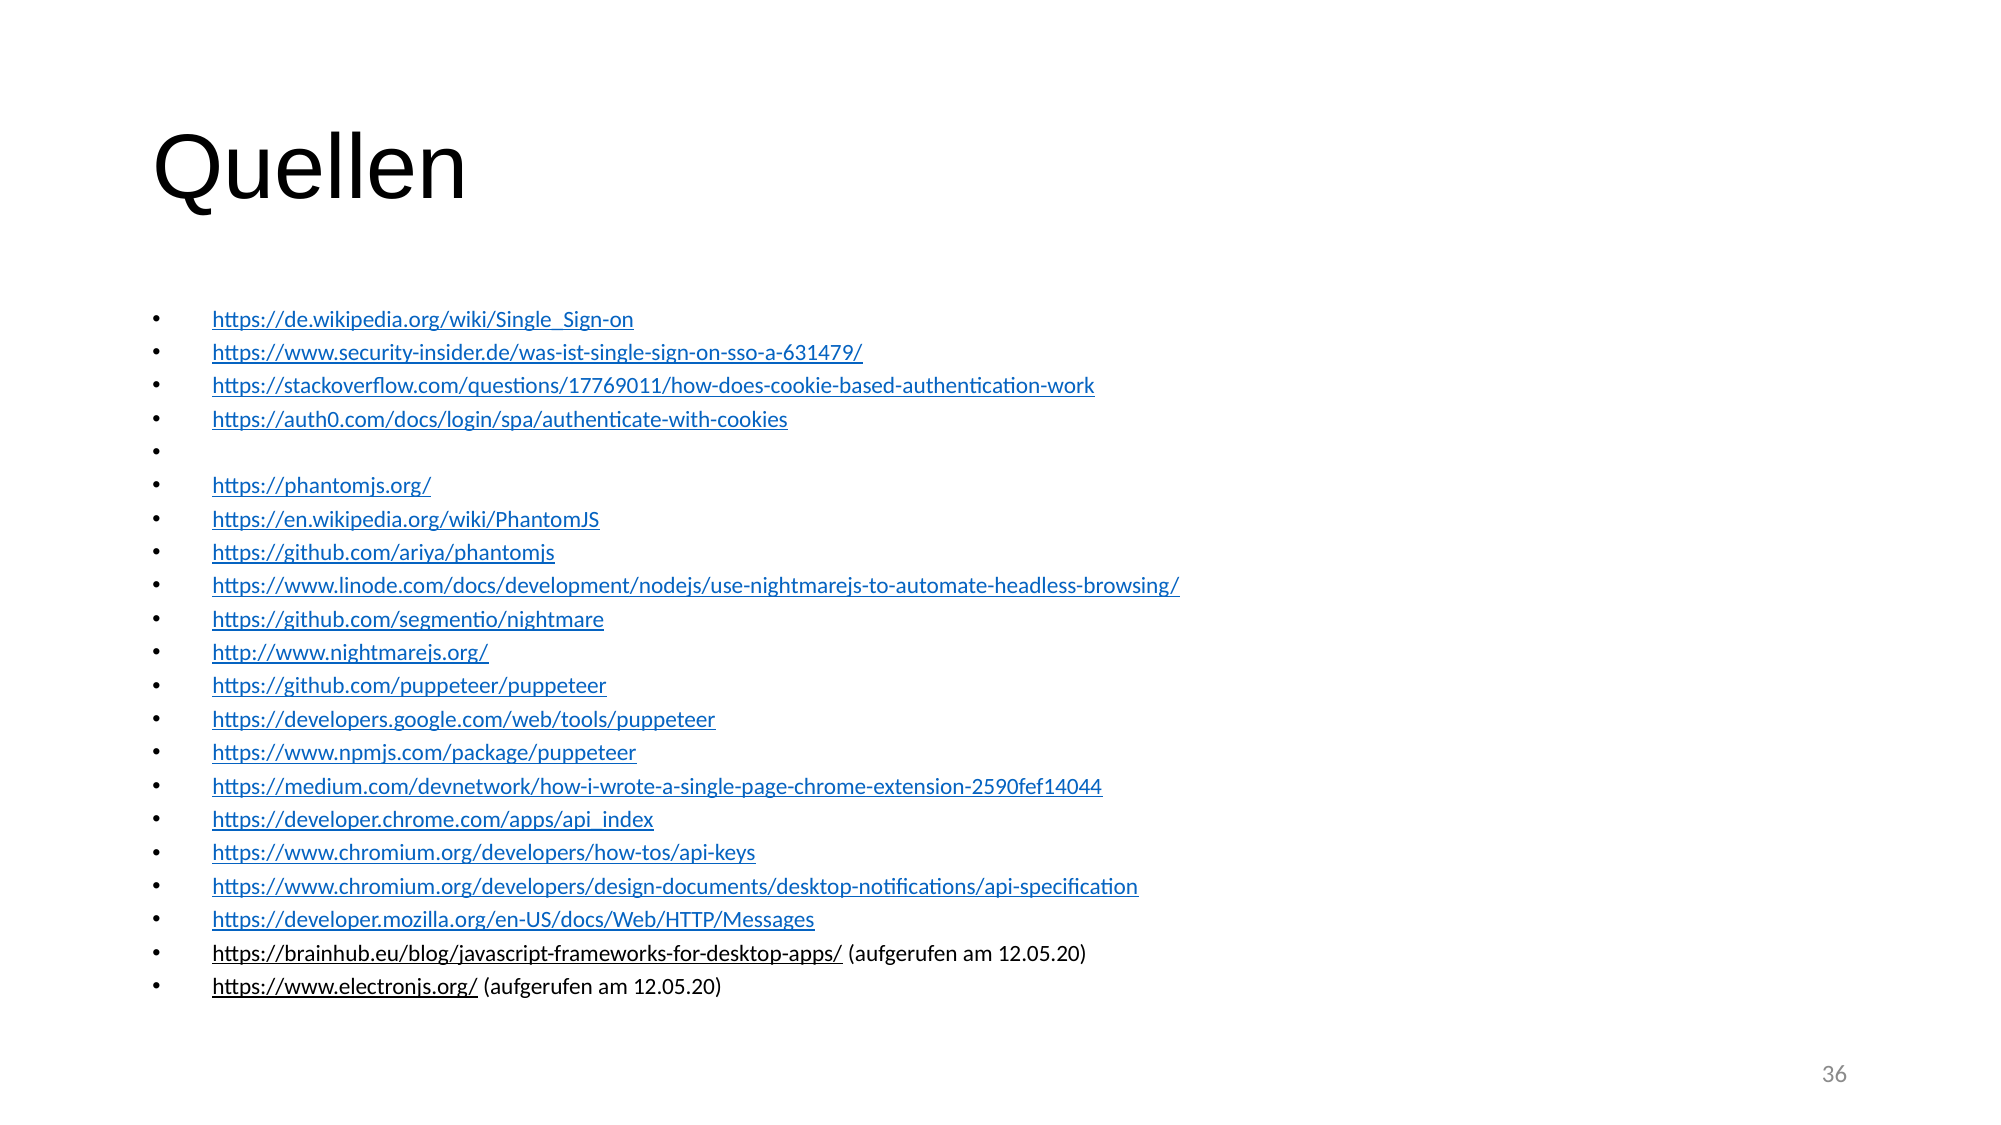

# Quellen
https://de.wikipedia.org/wiki/Single_Sign-on
https://www.security-insider.de/was-ist-single-sign-on-sso-a-631479/
https://stackoverflow.com/questions/17769011/how-does-cookie-based-authentication-work
https://auth0.com/docs/login/spa/authenticate-with-cookies

https://phantomjs.org/
https://en.wikipedia.org/wiki/PhantomJS
https://github.com/ariya/phantomjs
https://www.linode.com/docs/development/nodejs/use-nightmarejs-to-automate-headless-browsing/
https://github.com/segmentio/nightmare
http://www.nightmarejs.org/
https://github.com/puppeteer/puppeteer
https://developers.google.com/web/tools/puppeteer
https://www.npmjs.com/package/puppeteer
https://medium.com/devnetwork/how-i-wrote-a-single-page-chrome-extension-2590fef14044
https://developer.chrome.com/apps/api_index
https://www.chromium.org/developers/how-tos/api-keys
https://www.chromium.org/developers/design-documents/desktop-notifications/api-specification
https://developer.mozilla.org/en-US/docs/Web/HTTP/Messages
https://brainhub.eu/blog/javascript-frameworks-for-desktop-apps/ (aufgerufen am 12.05.20)
https://www.electronjs.org/ (aufgerufen am 12.05.20)

36